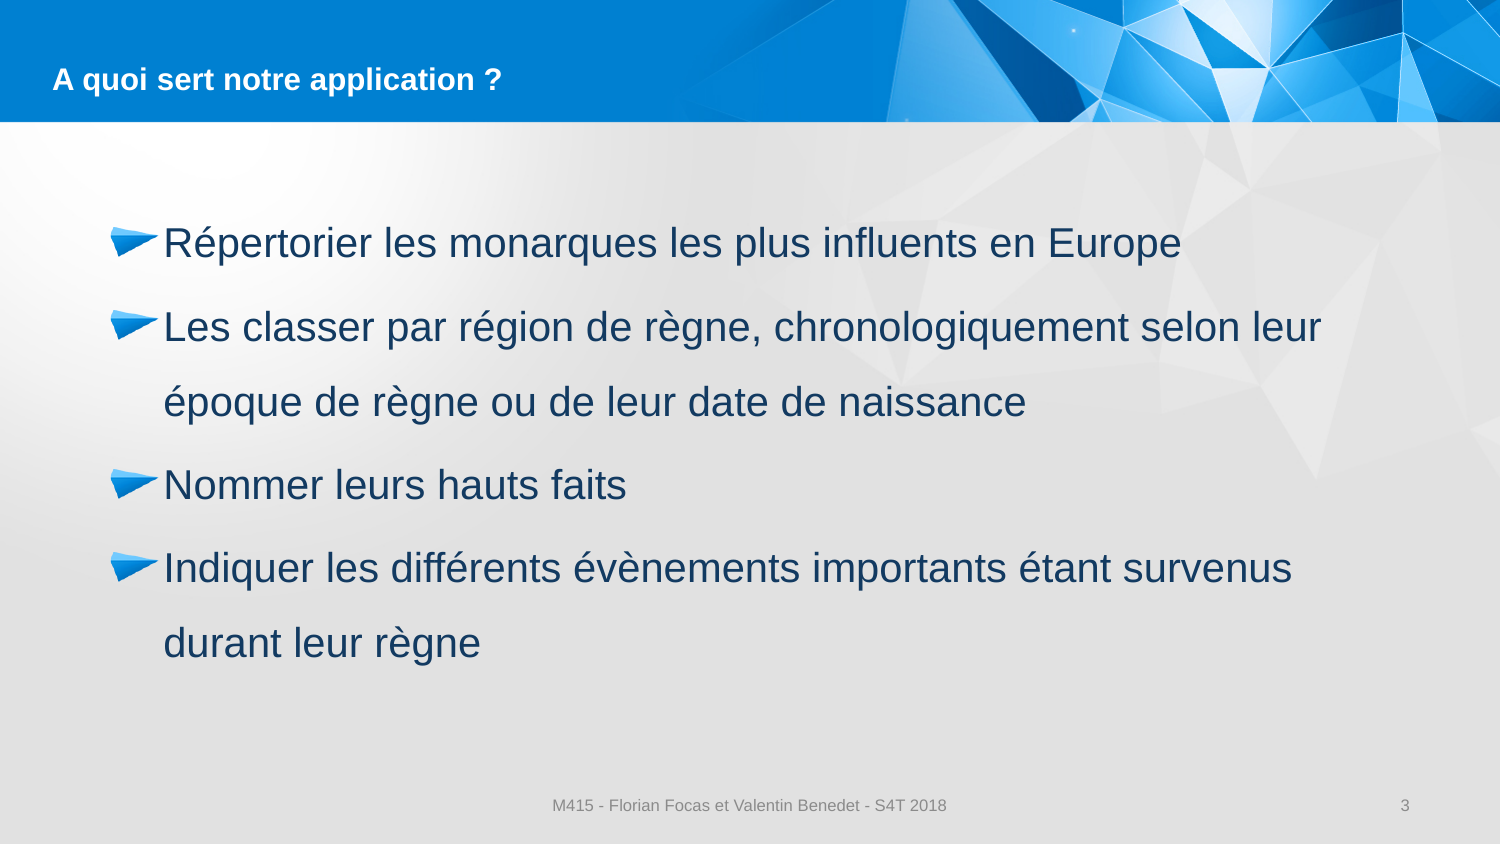

#
A quoi sert notre application ?
Répertorier les monarques les plus influents en Europe
Les classer par région de règne, chronologiquement selon leur époque de règne ou de leur date de naissance
Nommer leurs hauts faits
Indiquer les différents évènements importants étant survenus durant leur règne
M415 - Florian Focas et Valentin Benedet - S4T 2018
3